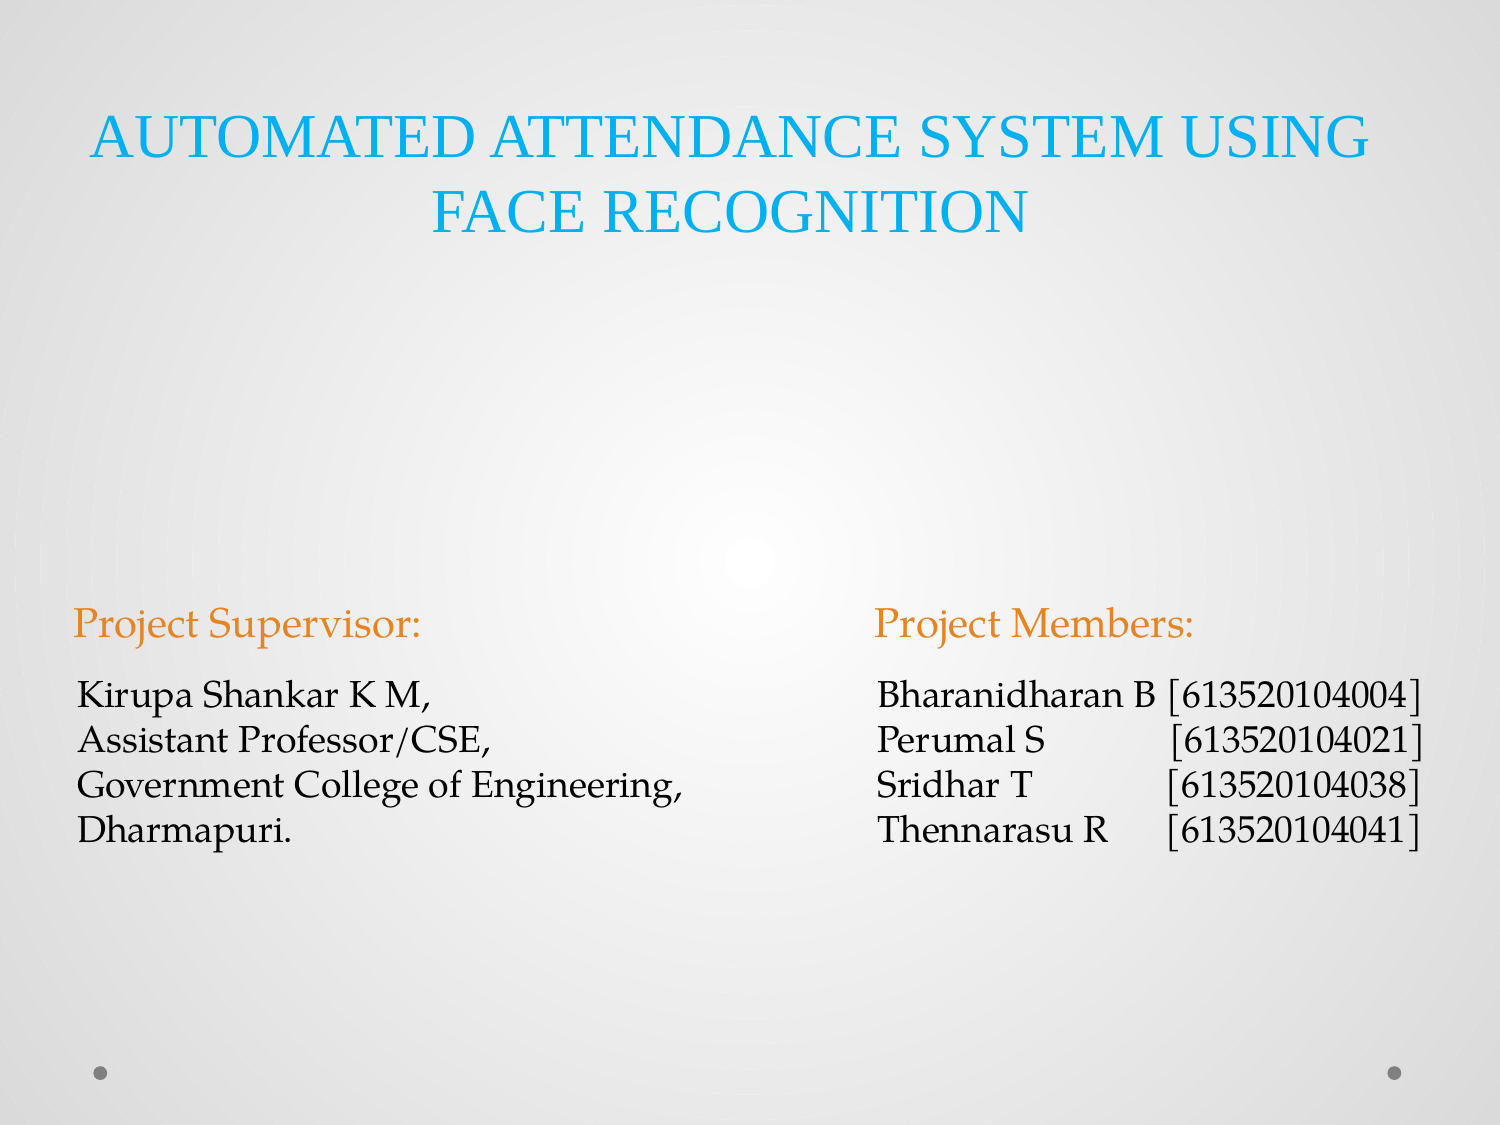

AUTOMATED ATTENDANCE SYSTEM USING FACE RECOGNITION
Project Supervisor:
Project Members:
Kirupa Shankar K M,
Assistant Professor/CSE,
Government College of Engineering,
Dharmapuri.
Bharanidharan B [613520104004]
Perumal S             [613520104021]
Sridhar T              [613520104038]
Thennarasu R      [613520104041]